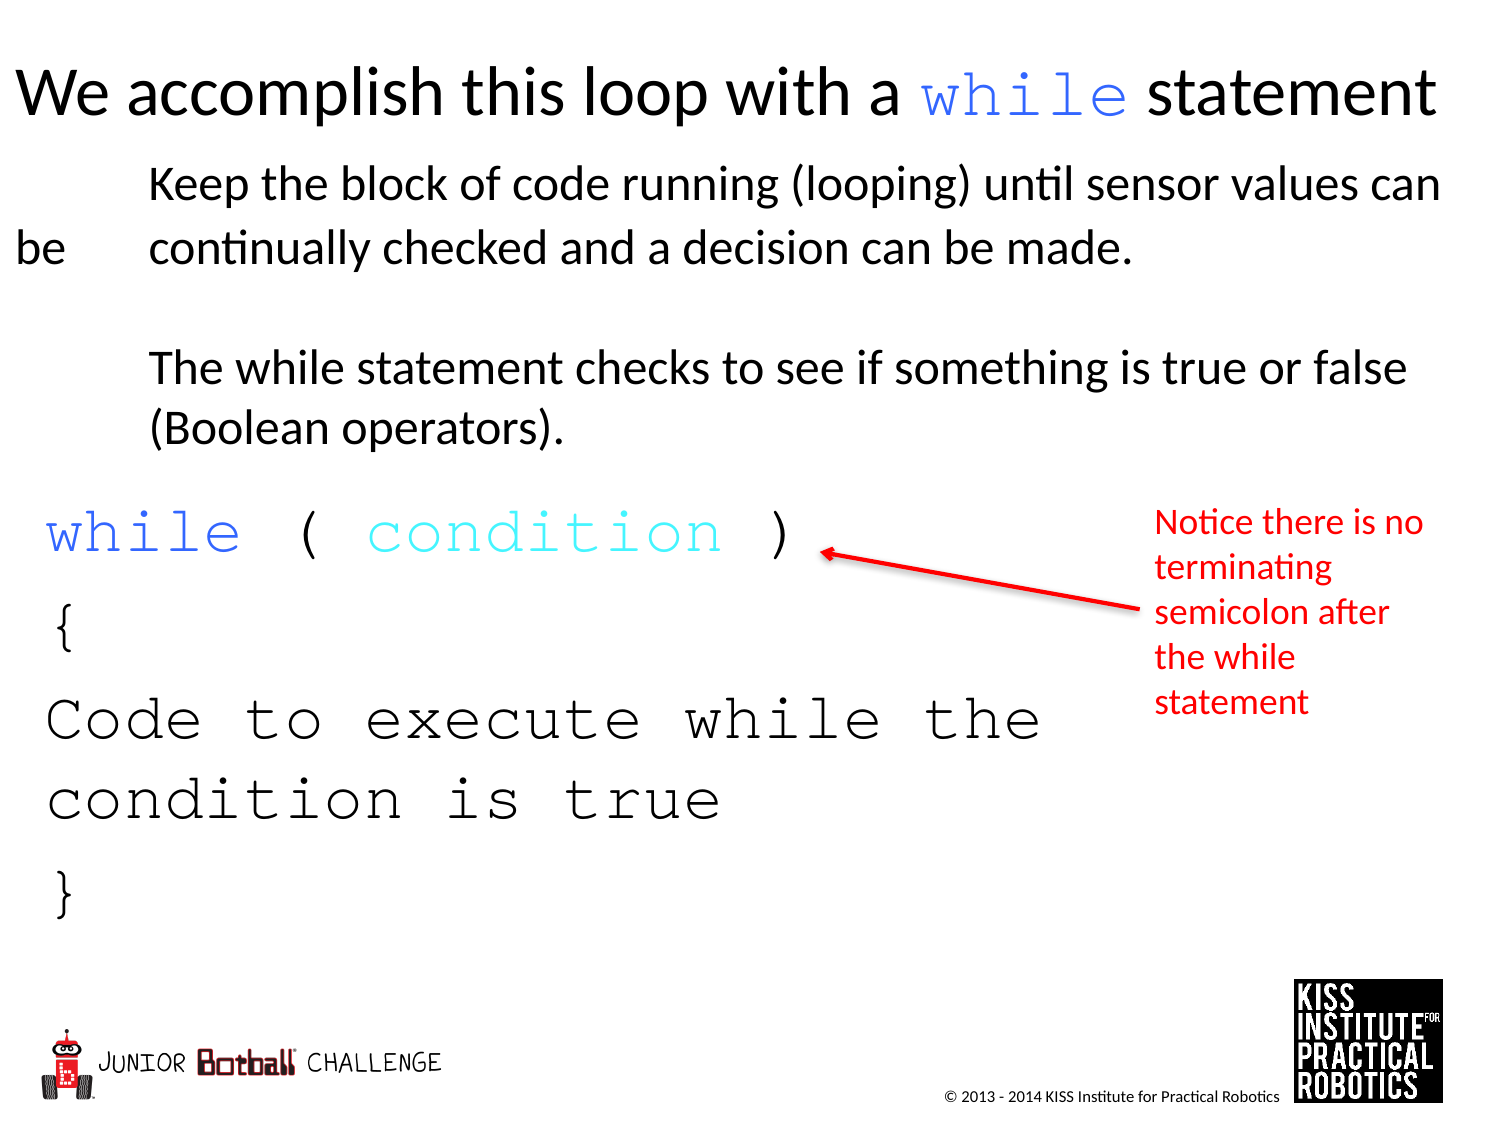

# We accomplish this loop with a while statement Keep the block of code running (looping) until sensor values can be 	continually checked and a decision can be made. The while statement checks to see if something is true or false 	(Boolean operators).
while ( condition )
{
Code to execute while the condition is true
}
Notice there is no terminating semicolon after the while statement